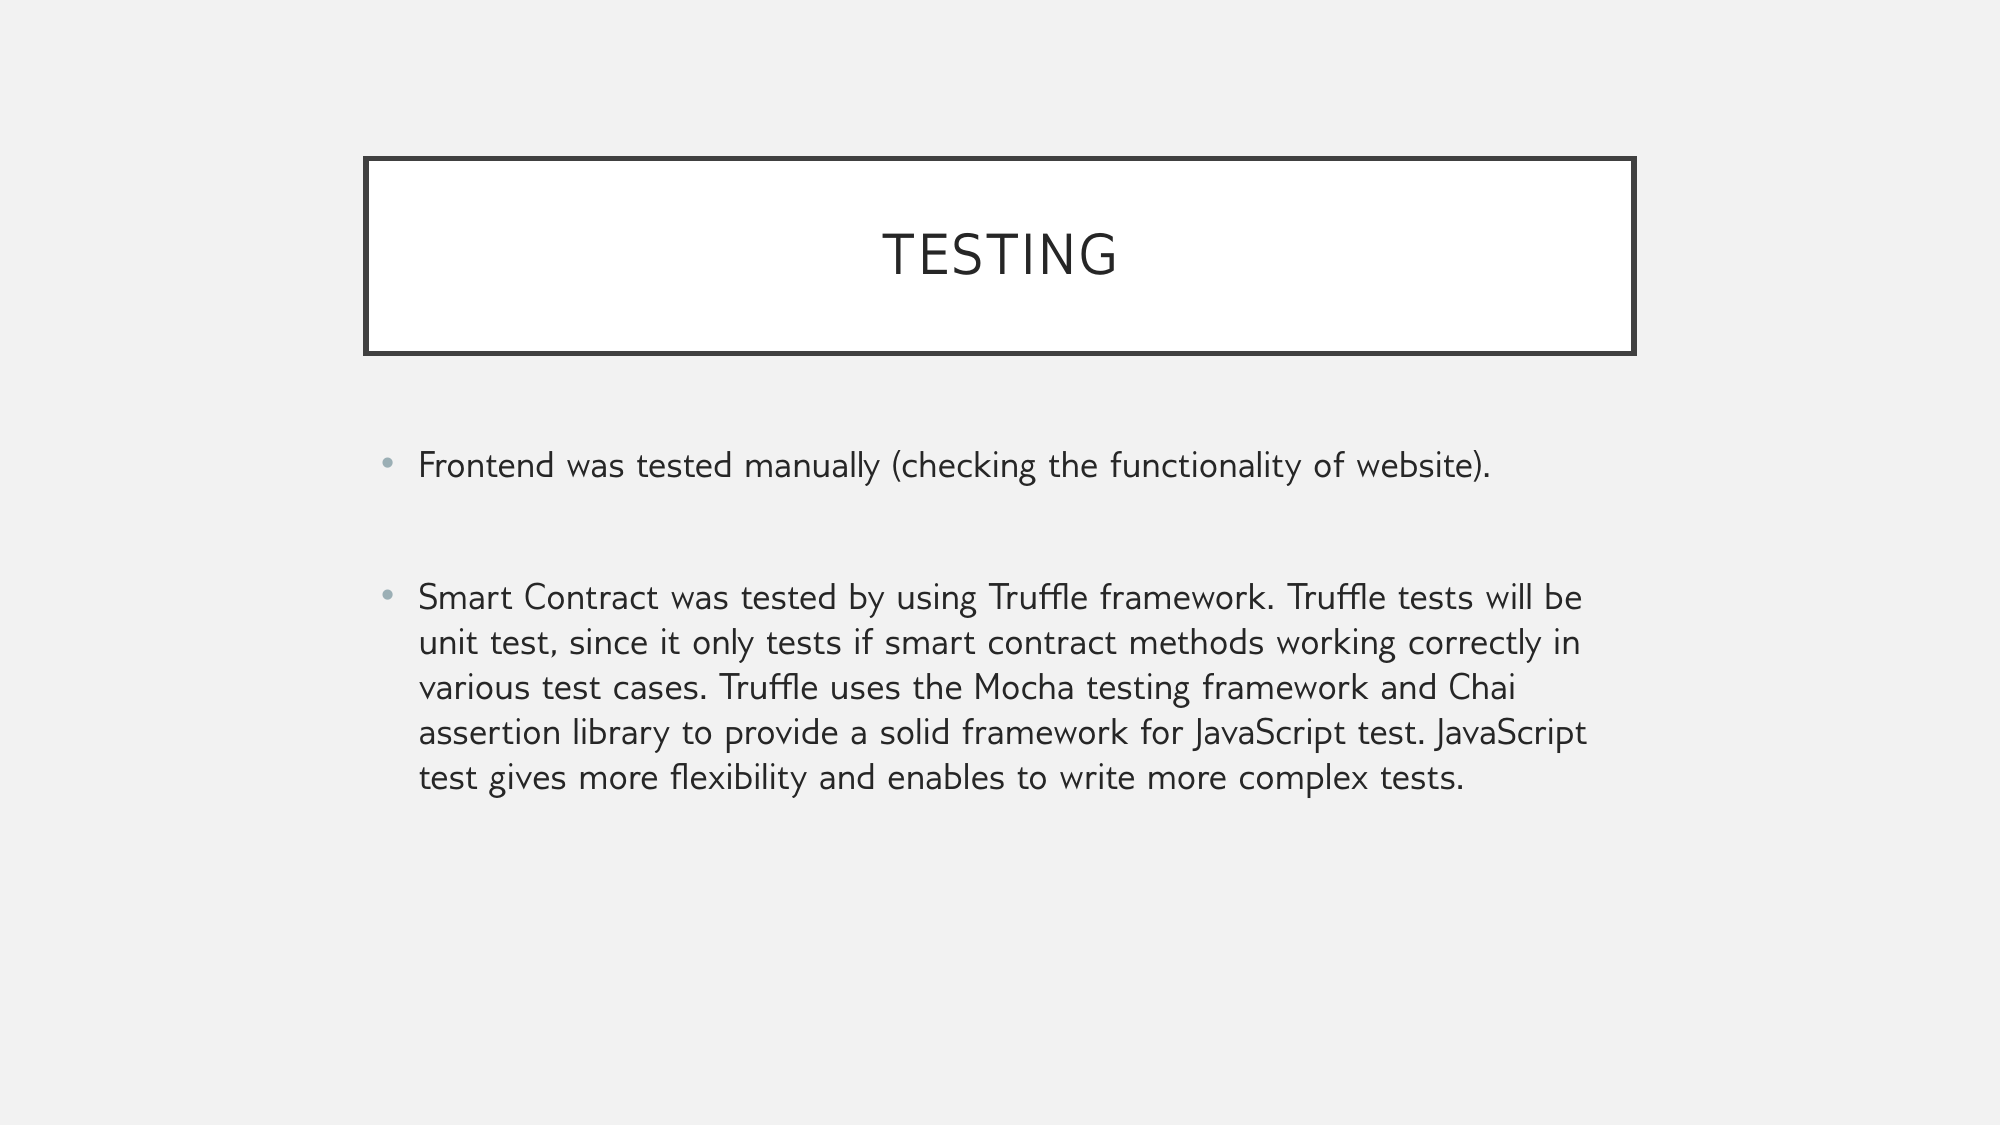

# testing
Frontend was tested manually (checking the functionality of website).

Smart Contract was tested by using Truffle framework. Truffle tests will be unit test, since it only tests if smart contract methods working correctly in various test cases. Truffle uses the Mocha testing framework and Chai assertion library to provide a solid framework for JavaScript test. JavaScript test gives more flexibility and enables to write more complex tests.